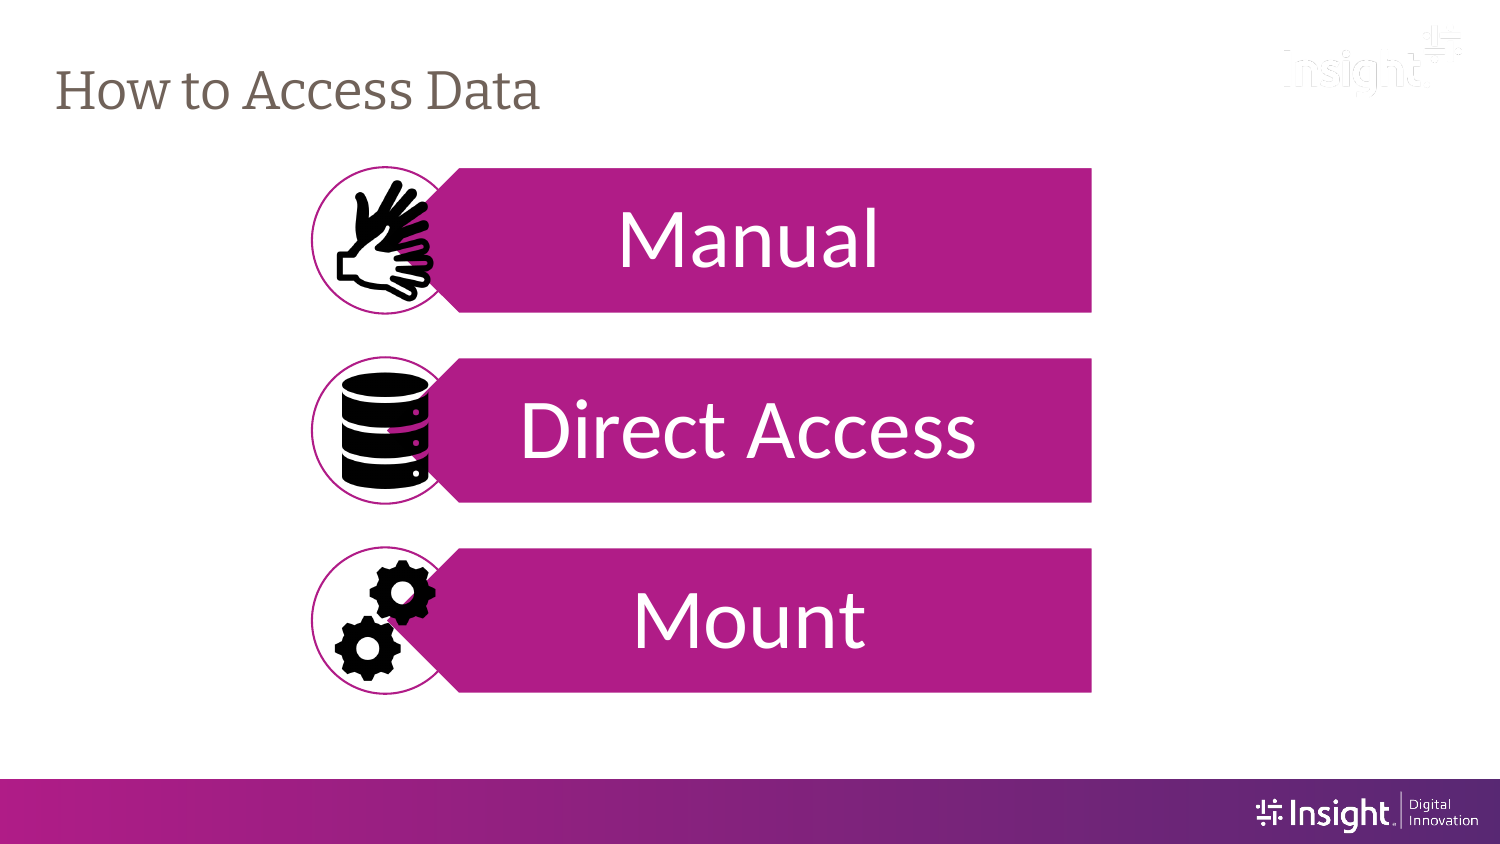

How to Access Data
Manual
Direct Access
Mount